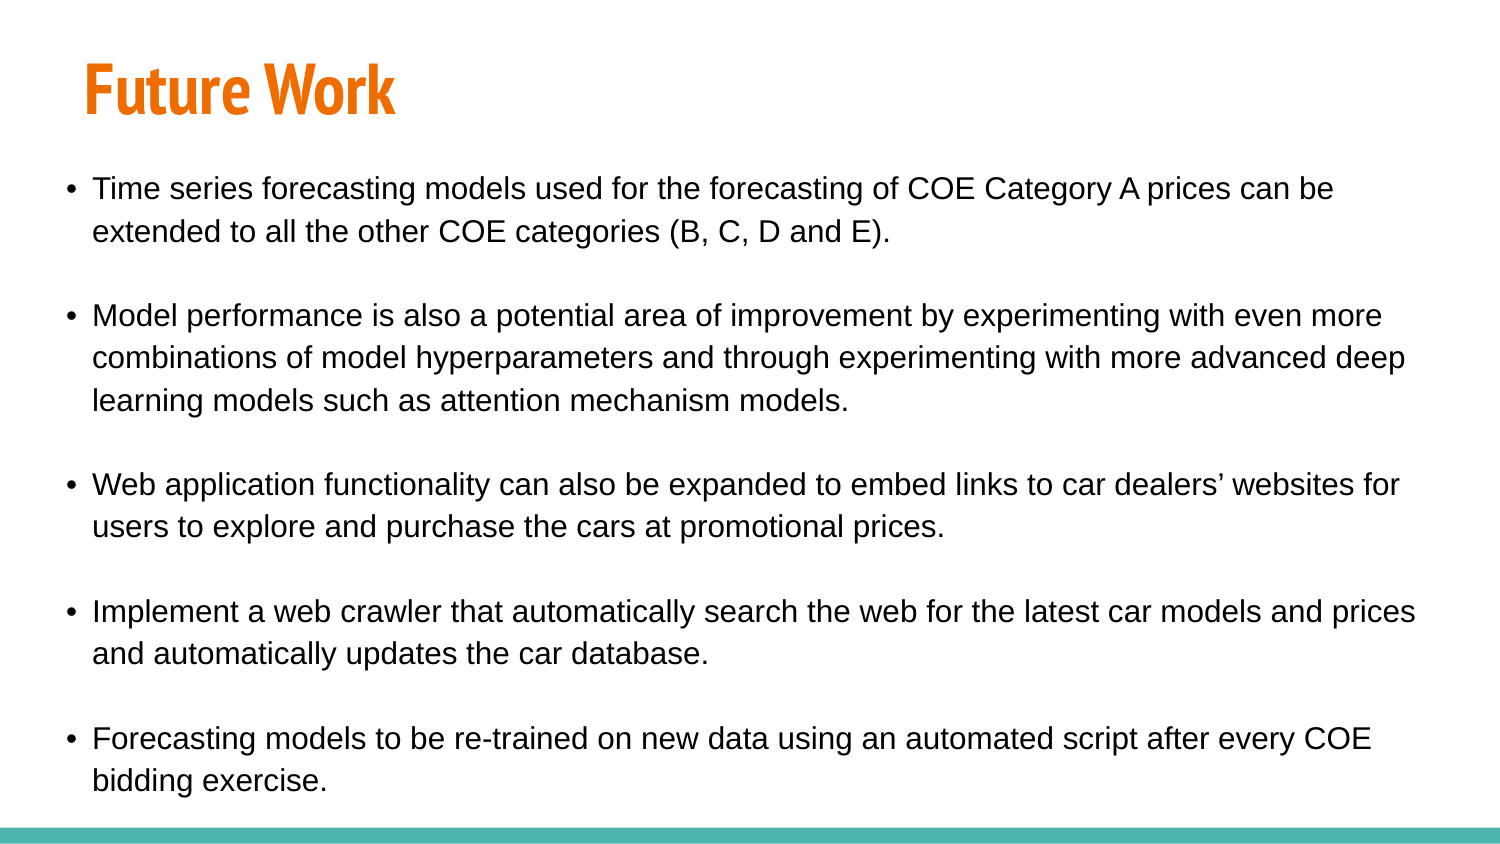

Future Work
Time series forecasting models used for the forecasting of COE Category A prices can be extended to all the other COE categories (B, C, D and E).

Model performance is also a potential area of improvement by experimenting with even more combinations of model hyperparameters and through experimenting with more advanced deep learning models such as attention mechanism models.

Web application functionality can also be expanded to embed links to car dealers’ websites for users to explore and purchase the cars at promotional prices.

Implement a web crawler that automatically search the web for the latest car models and prices and automatically updates the car database.

Forecasting models to be re-trained on new data using an automated script after every COE bidding exercise.